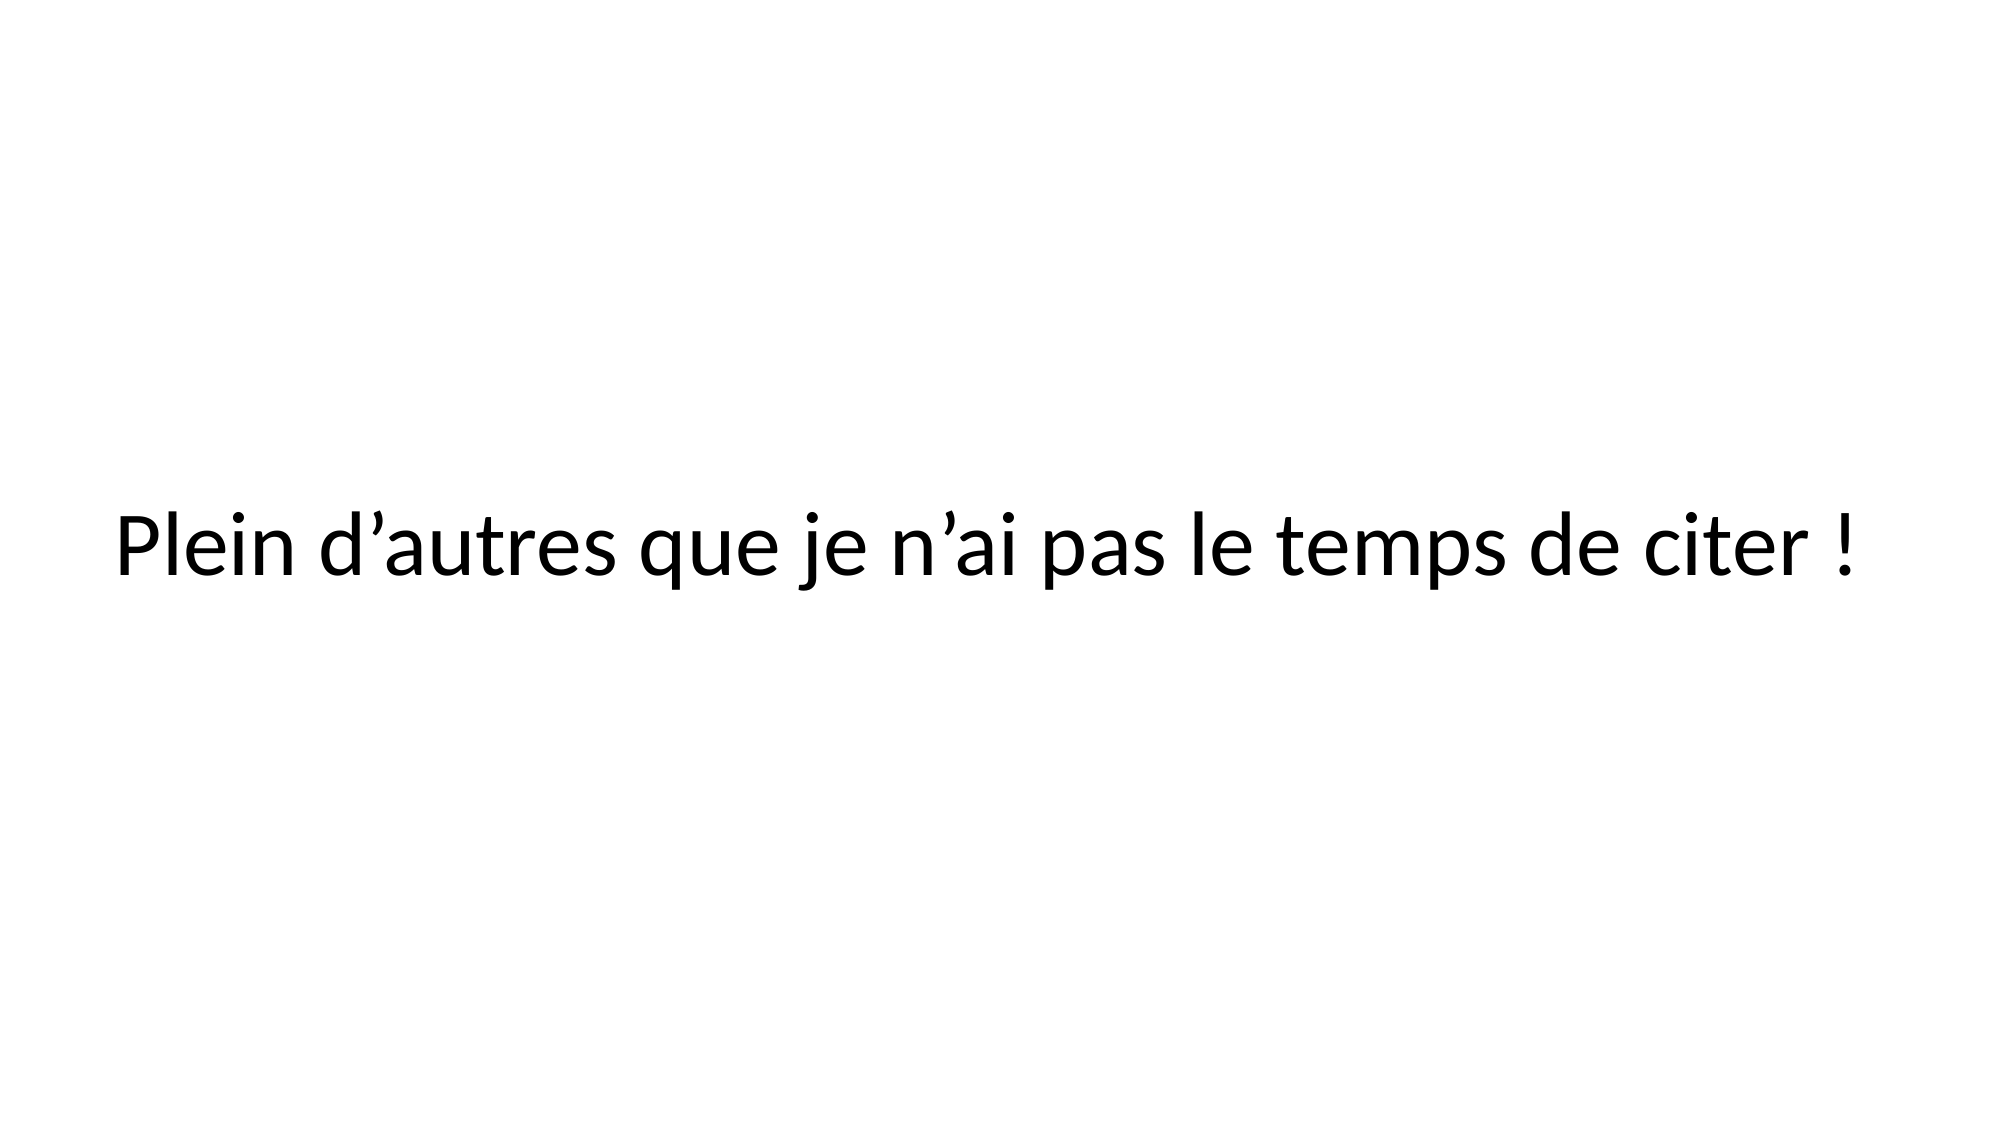

Plein d’autres que je n’ai pas le temps de citer !